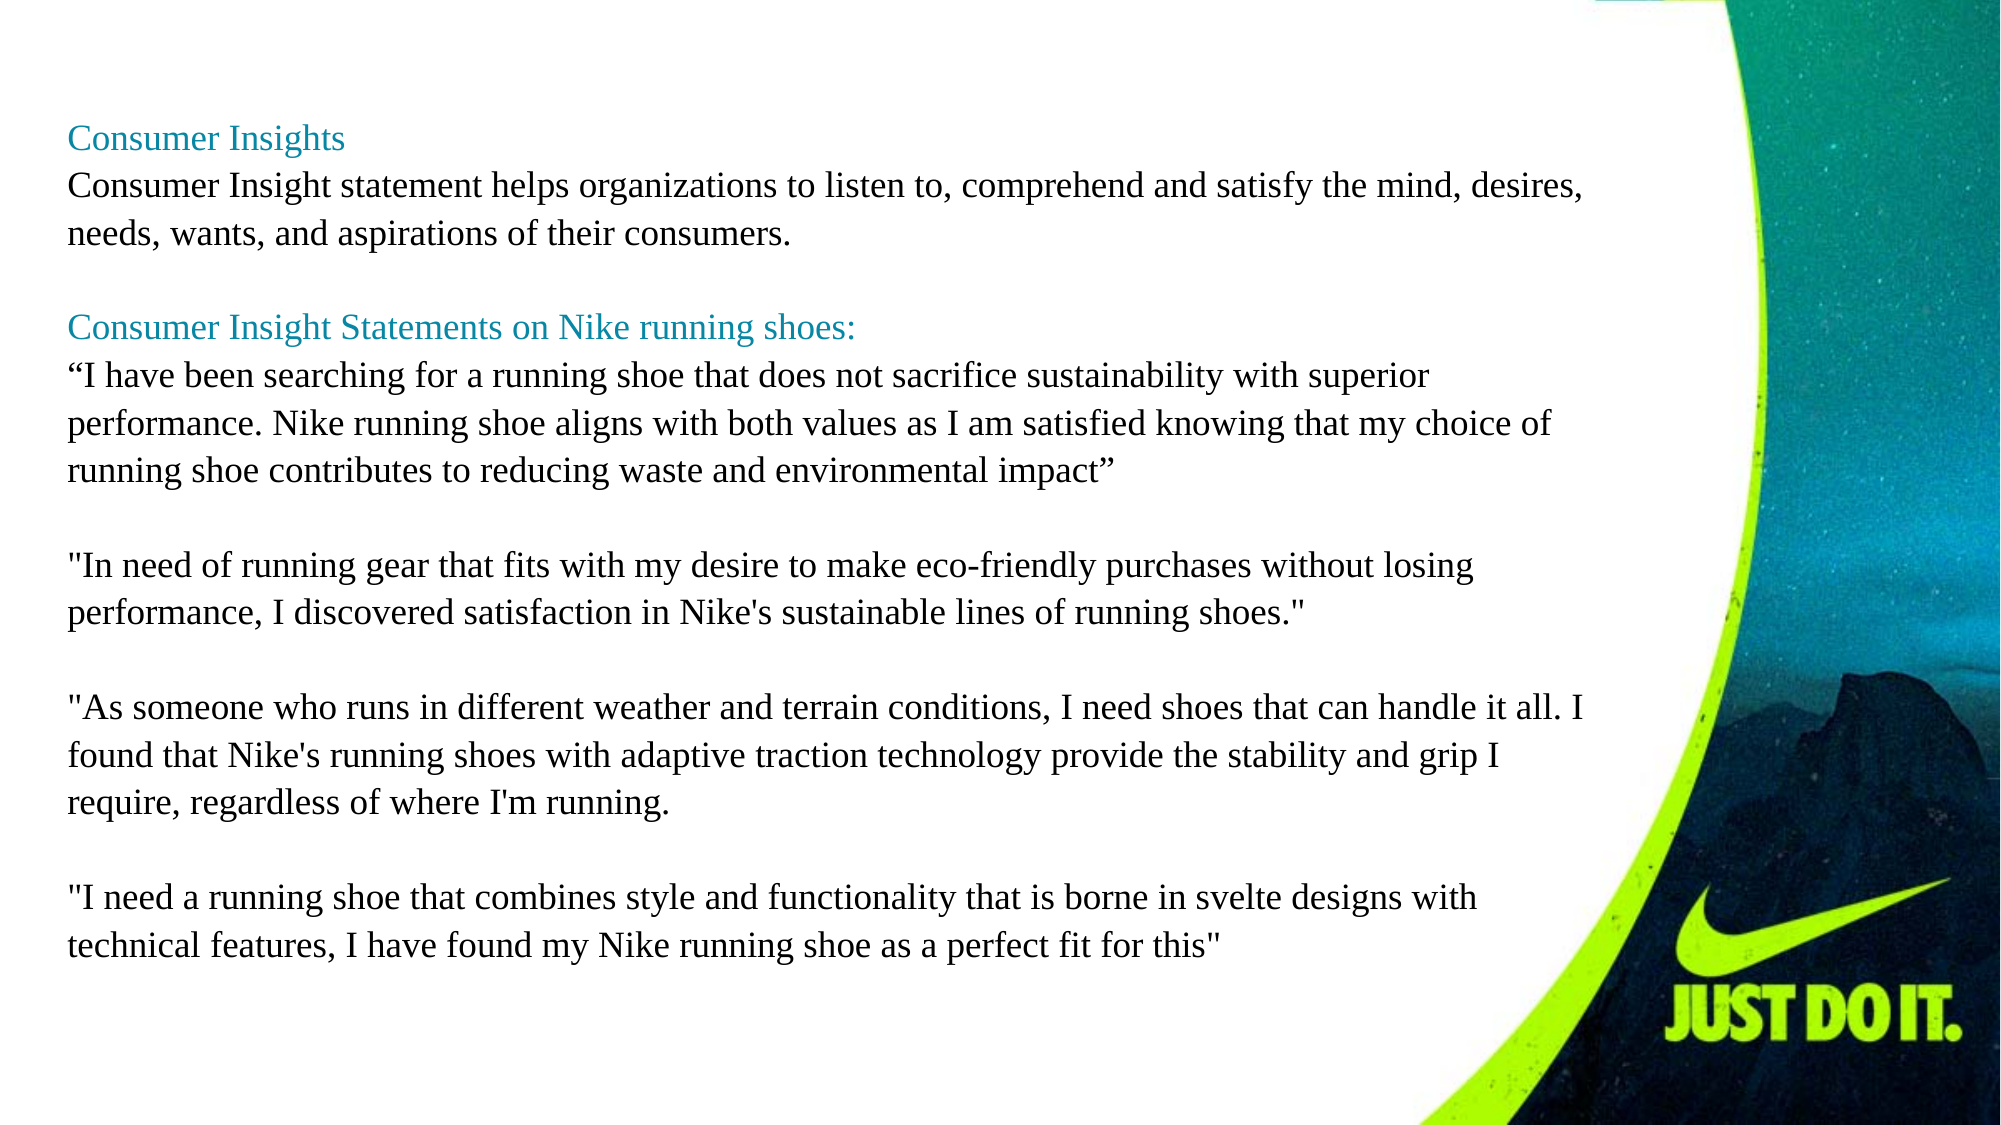

Consumer Insights
Consumer Insight statement helps organizations to listen to, comprehend and satisfy the mind, desires, needs, wants, and aspirations of their consumers.
Consumer Insight Statements on Nike running shoes:
“I have been searching for a running shoe that does not sacrifice sustainability with superior performance. Nike running shoe aligns with both values as I am satisfied knowing that my choice of running shoe contributes to reducing waste and environmental impact”
"In need of running gear that fits with my desire to make eco-friendly purchases without losing performance, I discovered satisfaction in Nike's sustainable lines of running shoes."
"As someone who runs in different weather and terrain conditions, I need shoes that can handle it all. I found that Nike's running shoes with adaptive traction technology provide the stability and grip I require, regardless of where I'm running.
"I need a running shoe that combines style and functionality that is borne in svelte designs with technical features, I have found my Nike running shoe as a perfect fit for this"